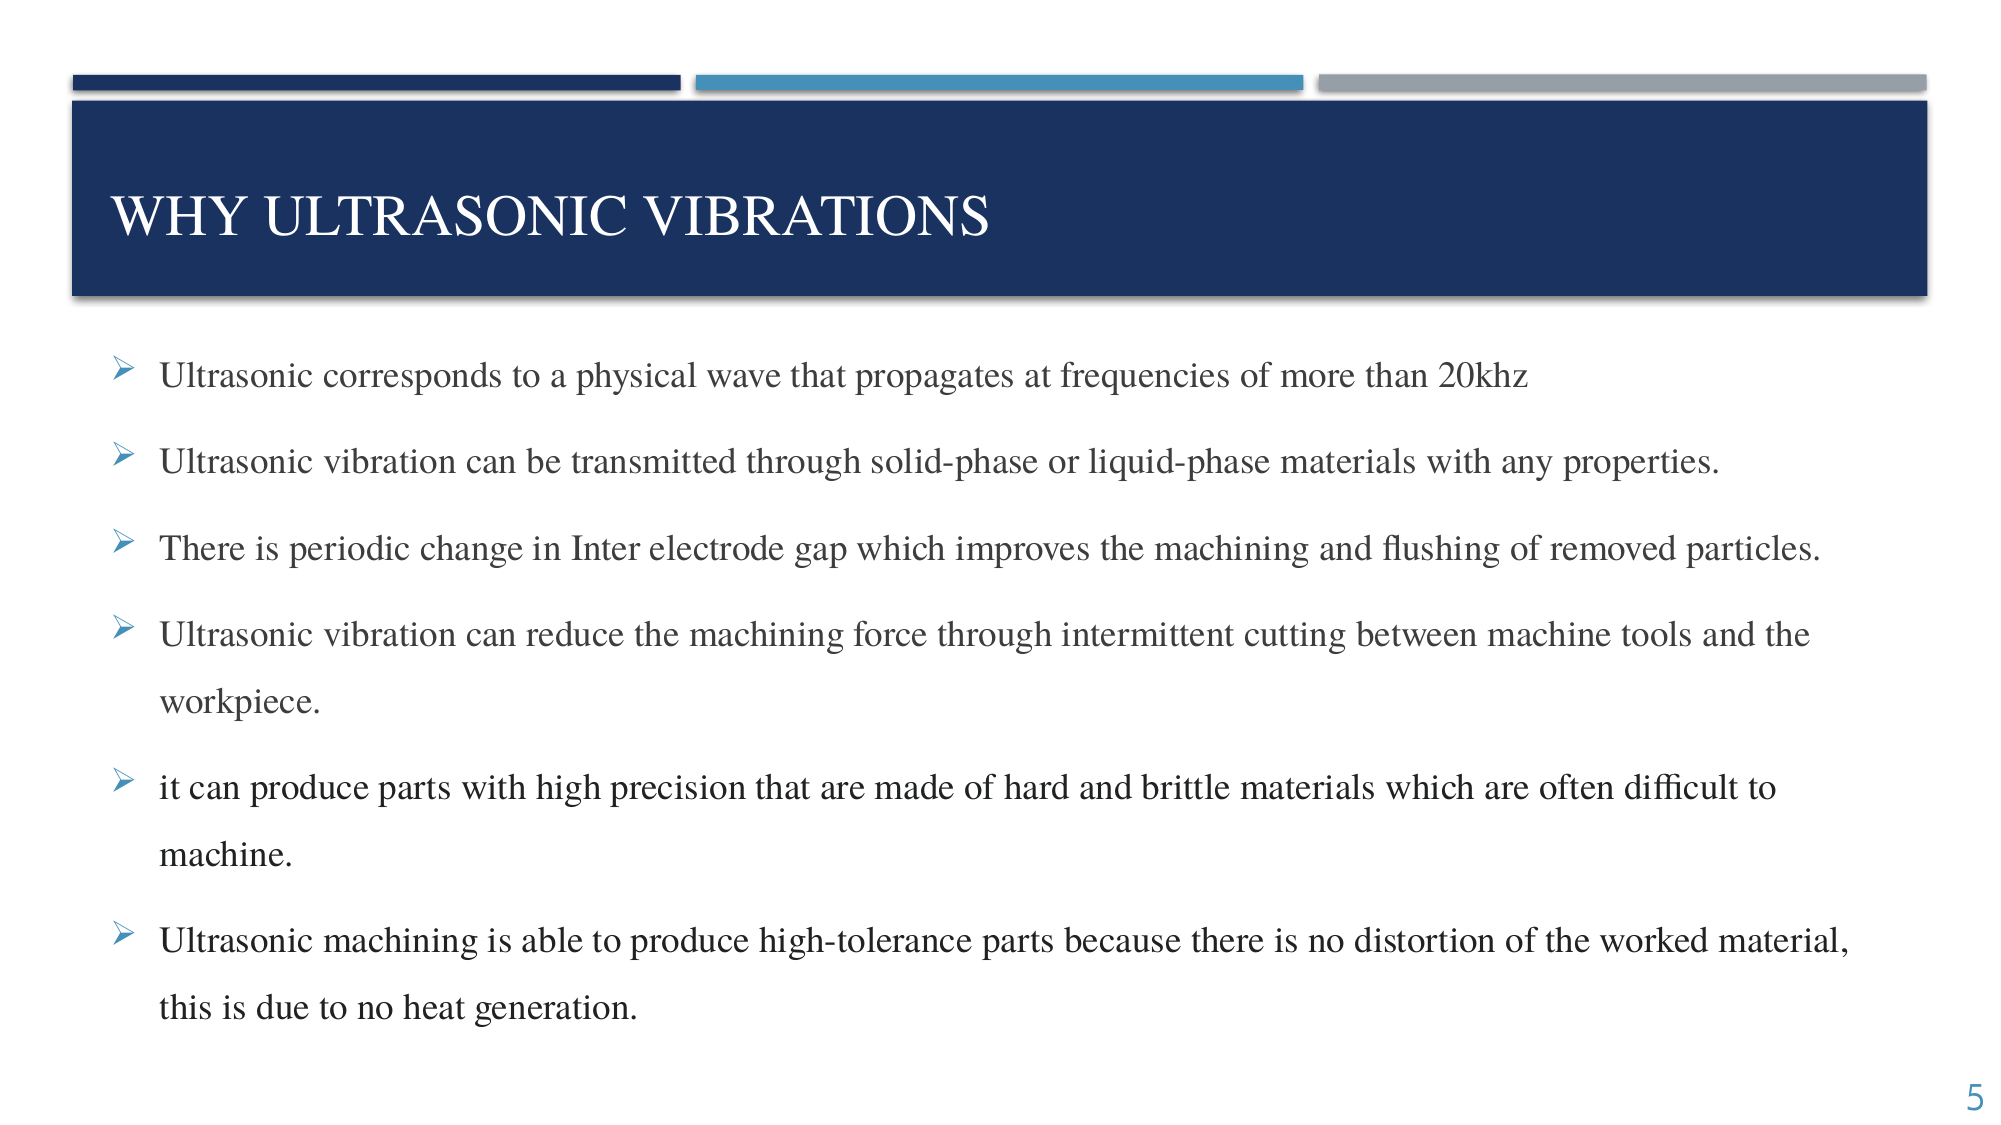

# Why ultrasonic vibrations
Ultrasonic corresponds to a physical wave that propagates at frequencies of more than 20khz
Ultrasonic vibration can be transmitted through solid-phase or liquid-phase materials with any properties.
There is periodic change in Inter electrode gap which improves the machining and flushing of removed particles.
Ultrasonic vibration can reduce the machining force through intermittent cutting between machine tools and the workpiece.
it can produce parts with high precision that are made of hard and brittle materials which are often difficult to machine.
Ultrasonic machining is able to produce high-tolerance parts because there is no distortion of the worked material, this is due to no heat generation.
5